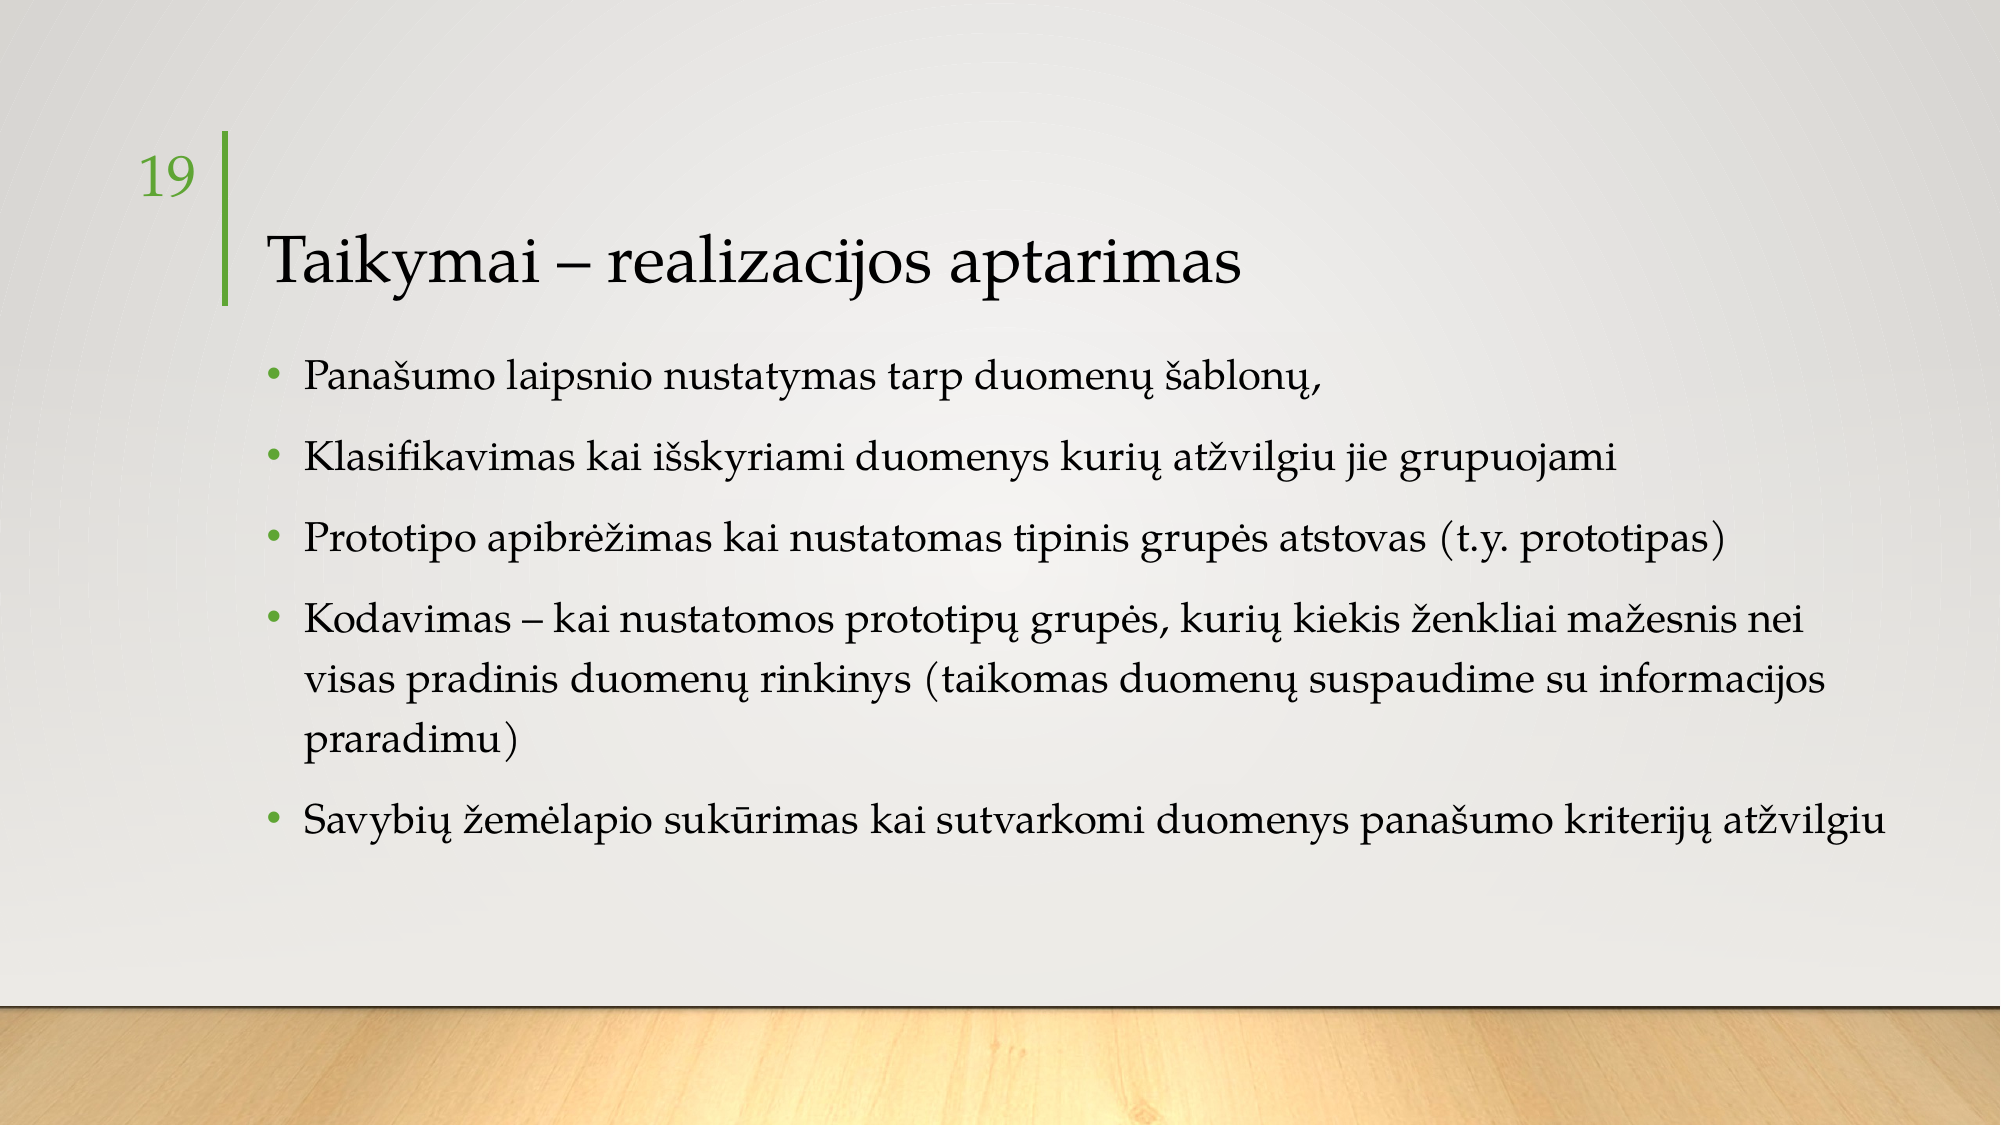

19
# Taikymai – realizacijos aptarimas
Panašumo laipsnio nustatymas tarp duomenų šablonų,
Klasifikavimas kai išskyriami duomenys kurių atžvilgiu jie grupuojami
Prototipo apibrėžimas kai nustatomas tipinis grupės atstovas (t.y. prototipas)
Kodavimas – kai nustatomos prototipų grupės, kurių kiekis ženkliai mažesnis nei visas pradinis duomenų rinkinys (taikomas duomenų suspaudime su informacijos praradimu)
Savybių žemėlapio sukūrimas kai sutvarkomi duomenys panašumo kriterijų atžvilgiu